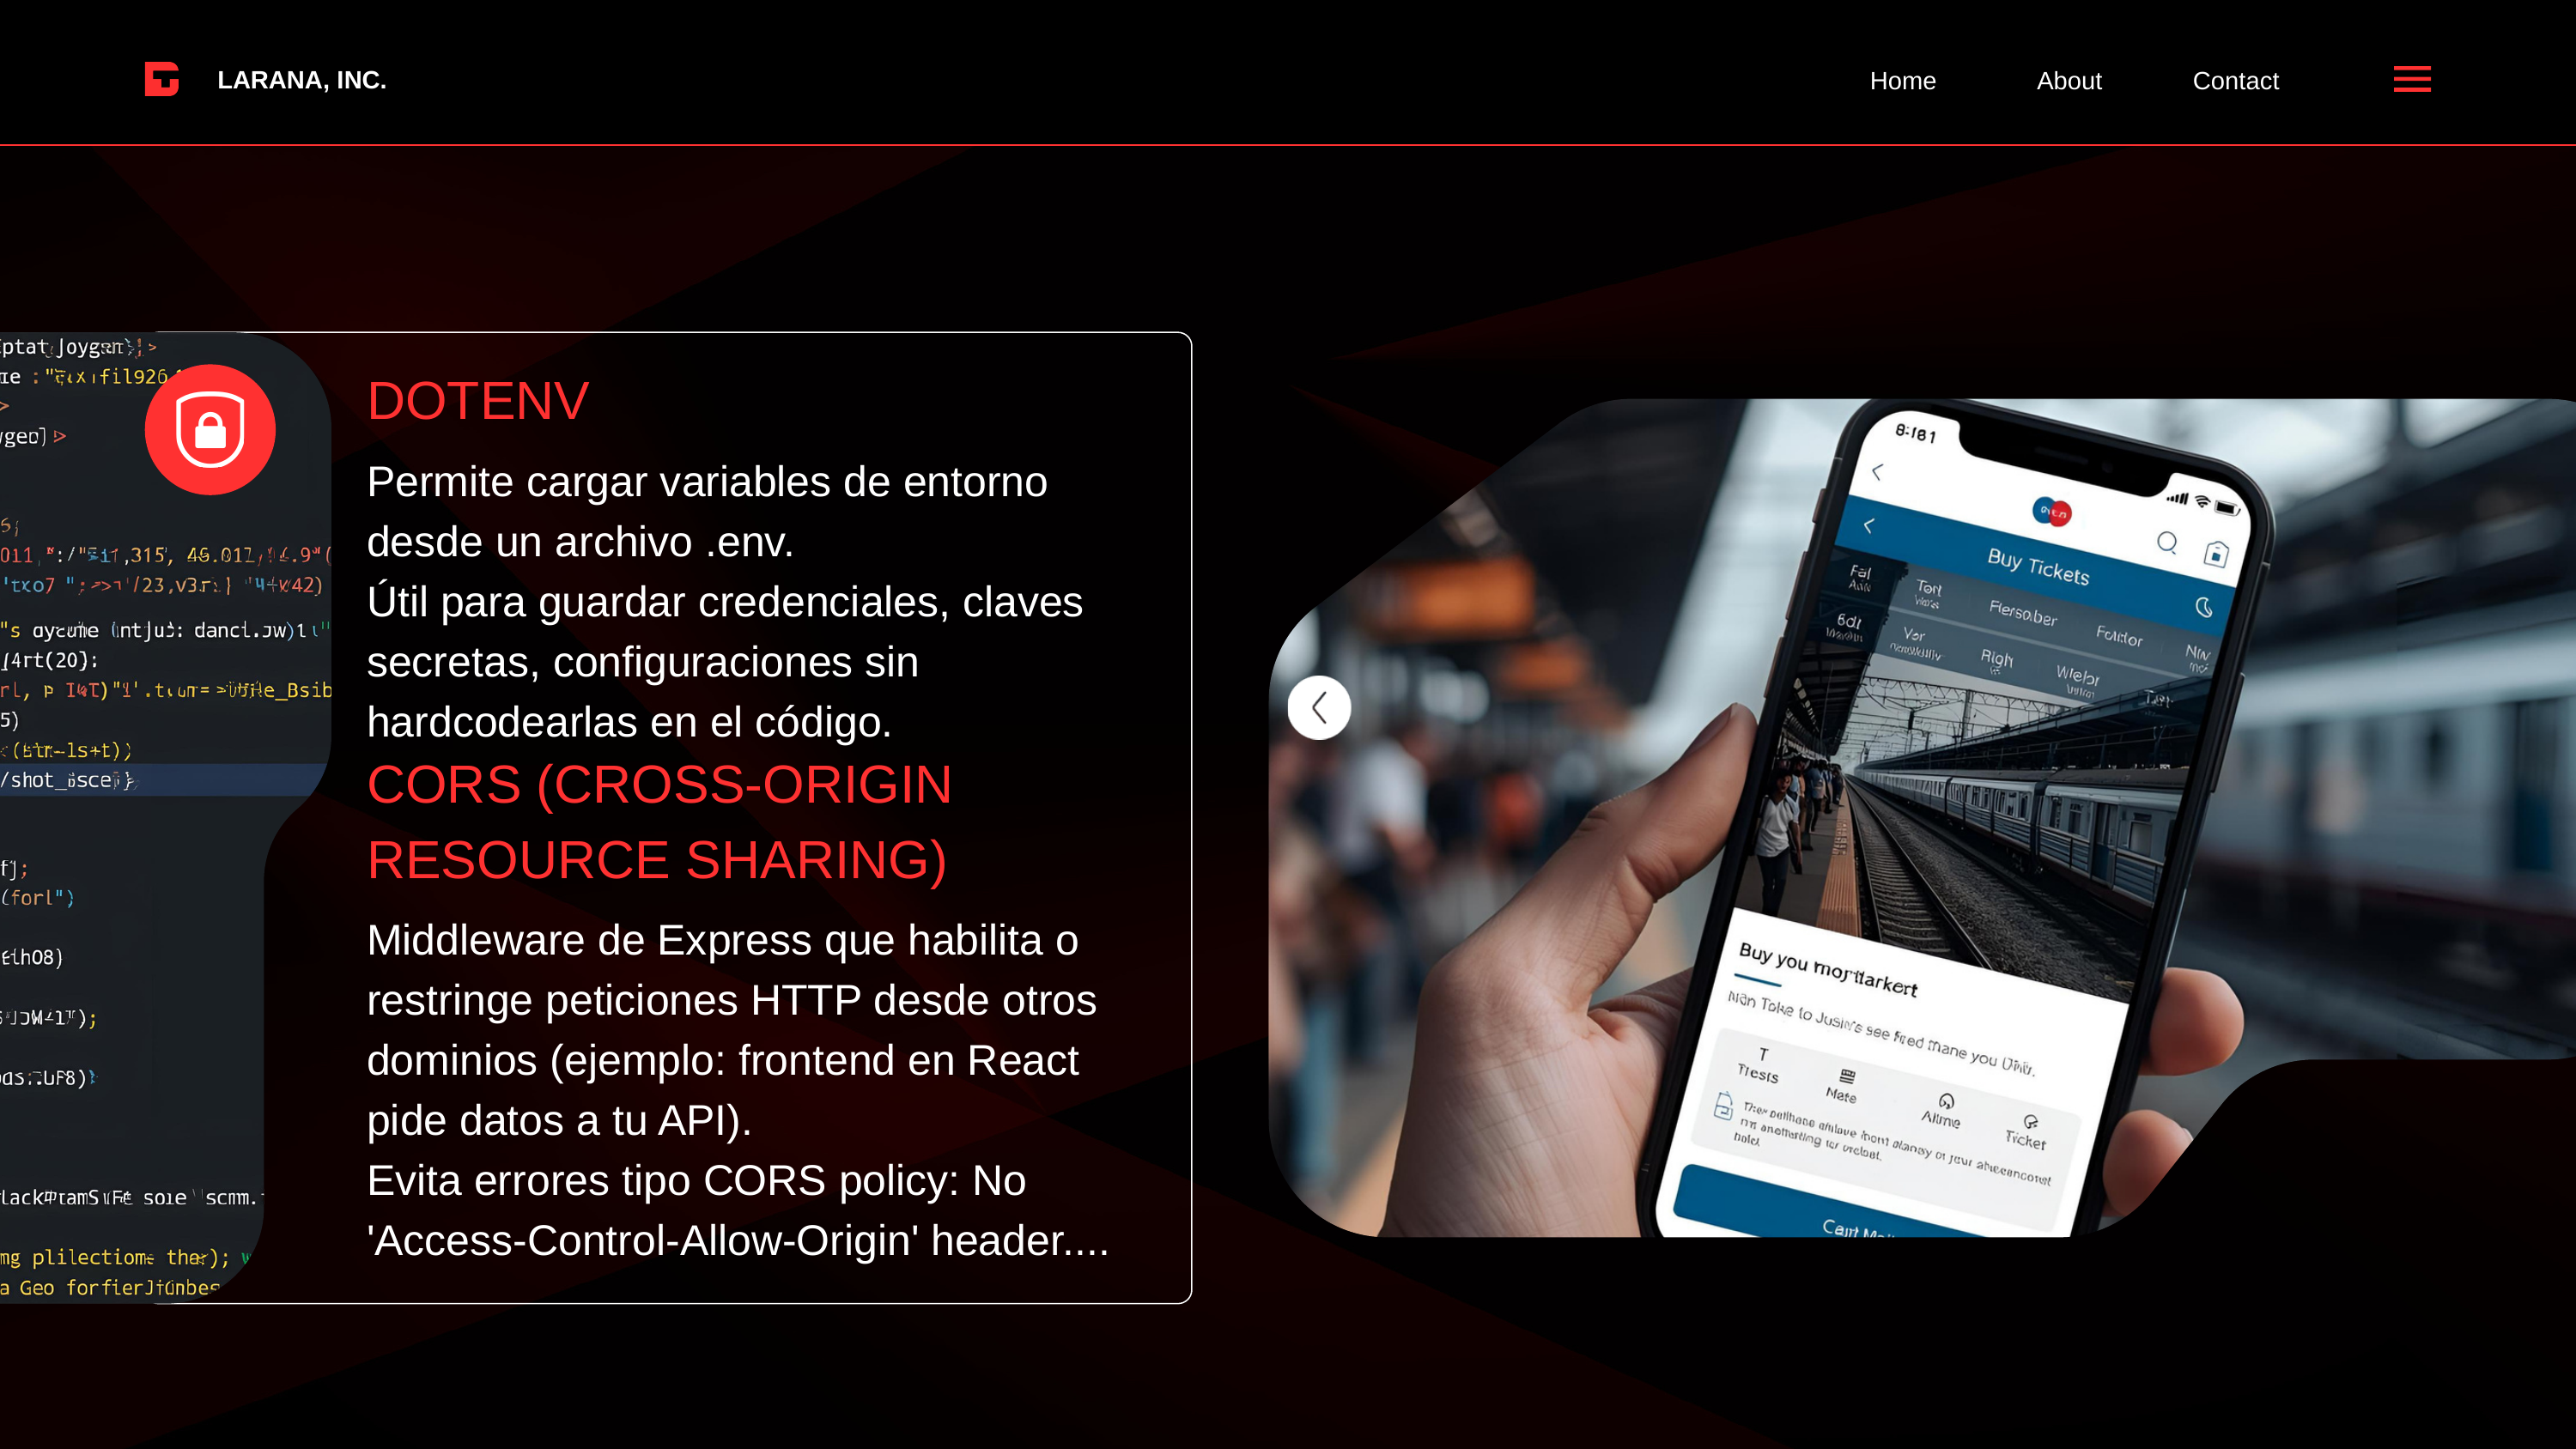

LARANA, INC.
Home
About
Contact

DOTENV

Permite cargar variables de entorno desde un archivo .env.
Útil para guardar credenciales, claves secretas, configuraciones sin hardcodearlas en el código.

CORS (CROSS-ORIGIN RESOURCE SHARING)
Middleware de Express que habilita o restringe peticiones HTTP desde otros dominios (ejemplo: frontend en React pide datos a tu API).
Evita errores tipo CORS policy: No 'Access-Control-Allow-Origin' header....